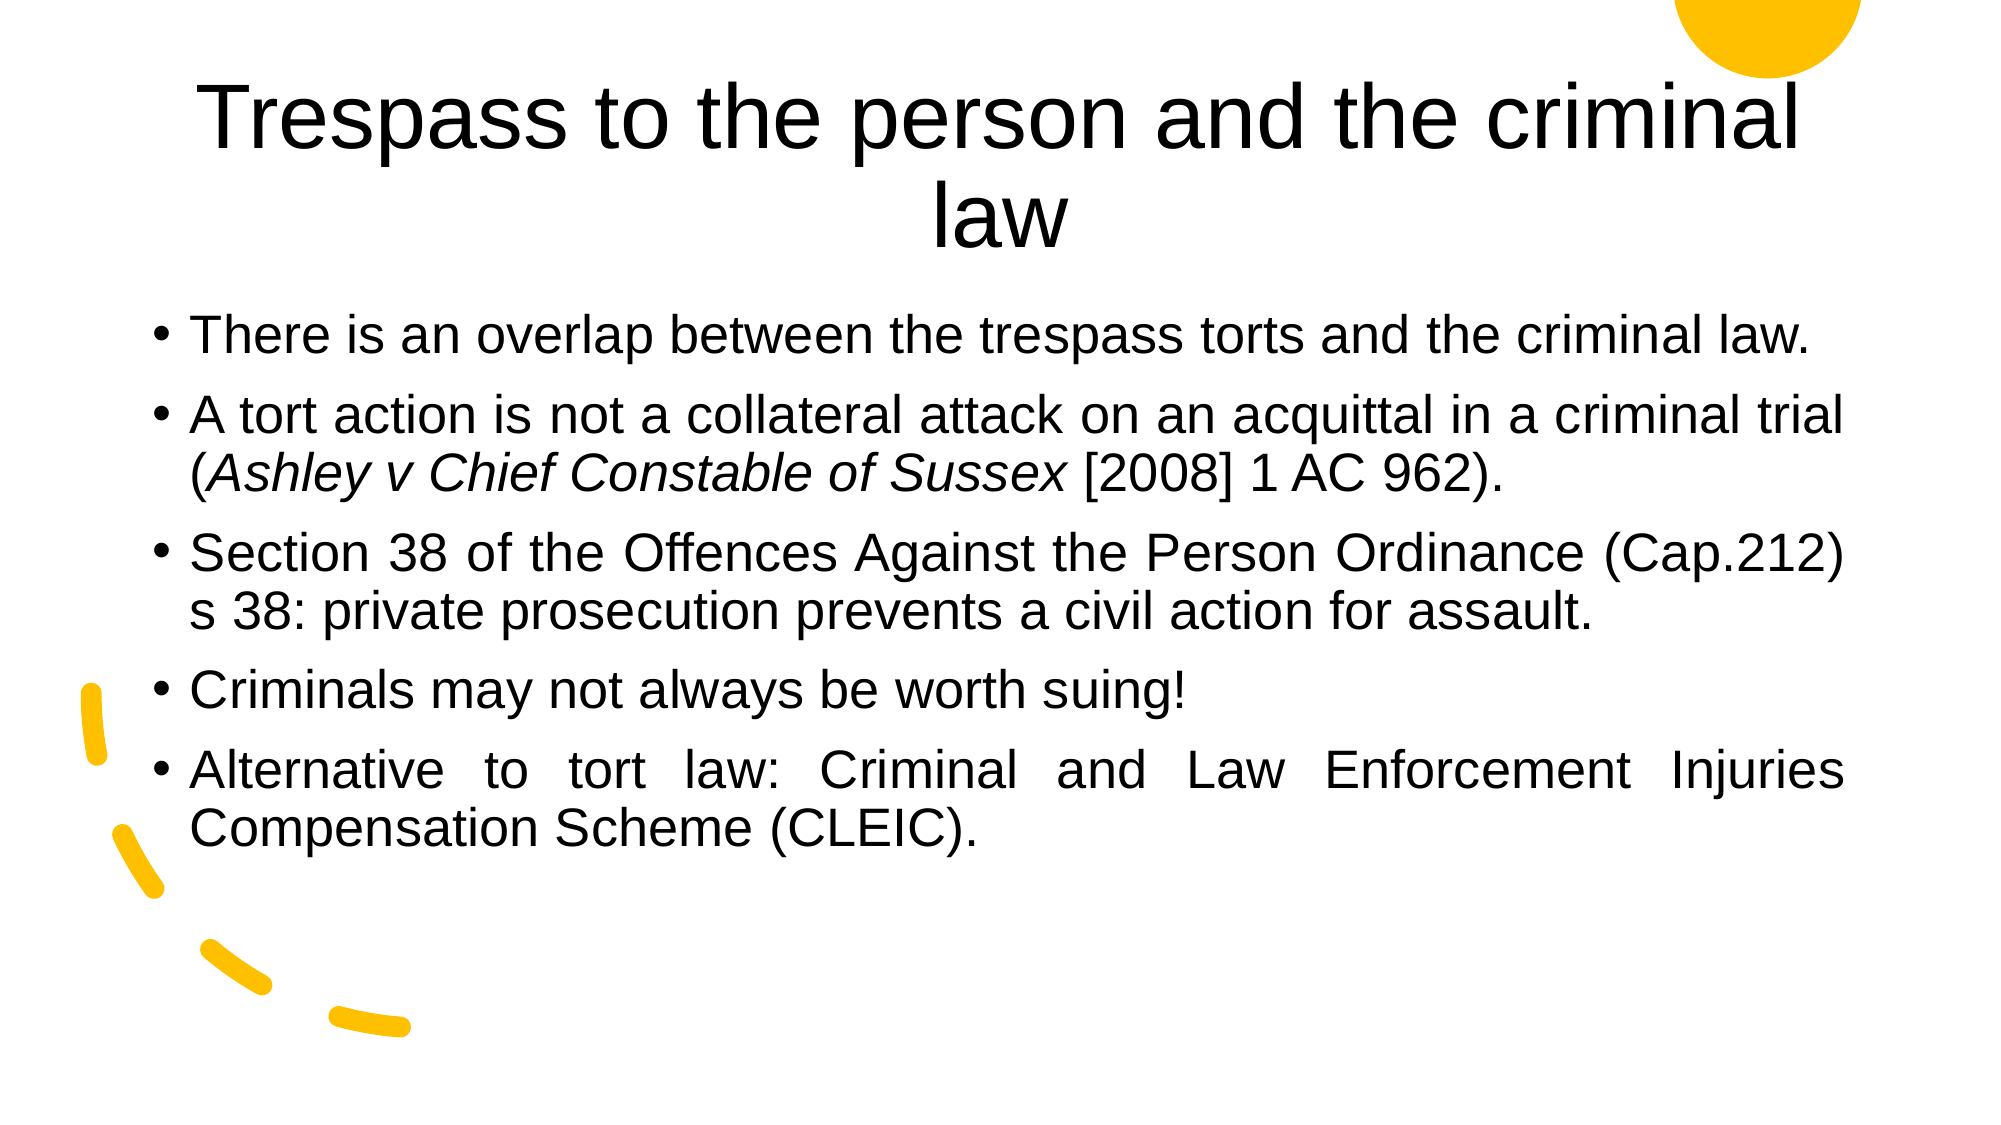

# Trespass to the person and the criminal law
There is an overlap between the trespass torts and the criminal law.
A tort action is not a collateral attack on an acquittal in a criminal trial (Ashley v Chief Constable of Sussex [2008] 1 AC 962).
Section 38 of the Offences Against the Person Ordinance (Cap.212) s 38: private prosecution prevents a civil action for assault.
Criminals may not always be worth suing!
Alternative to tort law: Criminal and Law Enforcement Injuries Compensation Scheme (CLEIC).